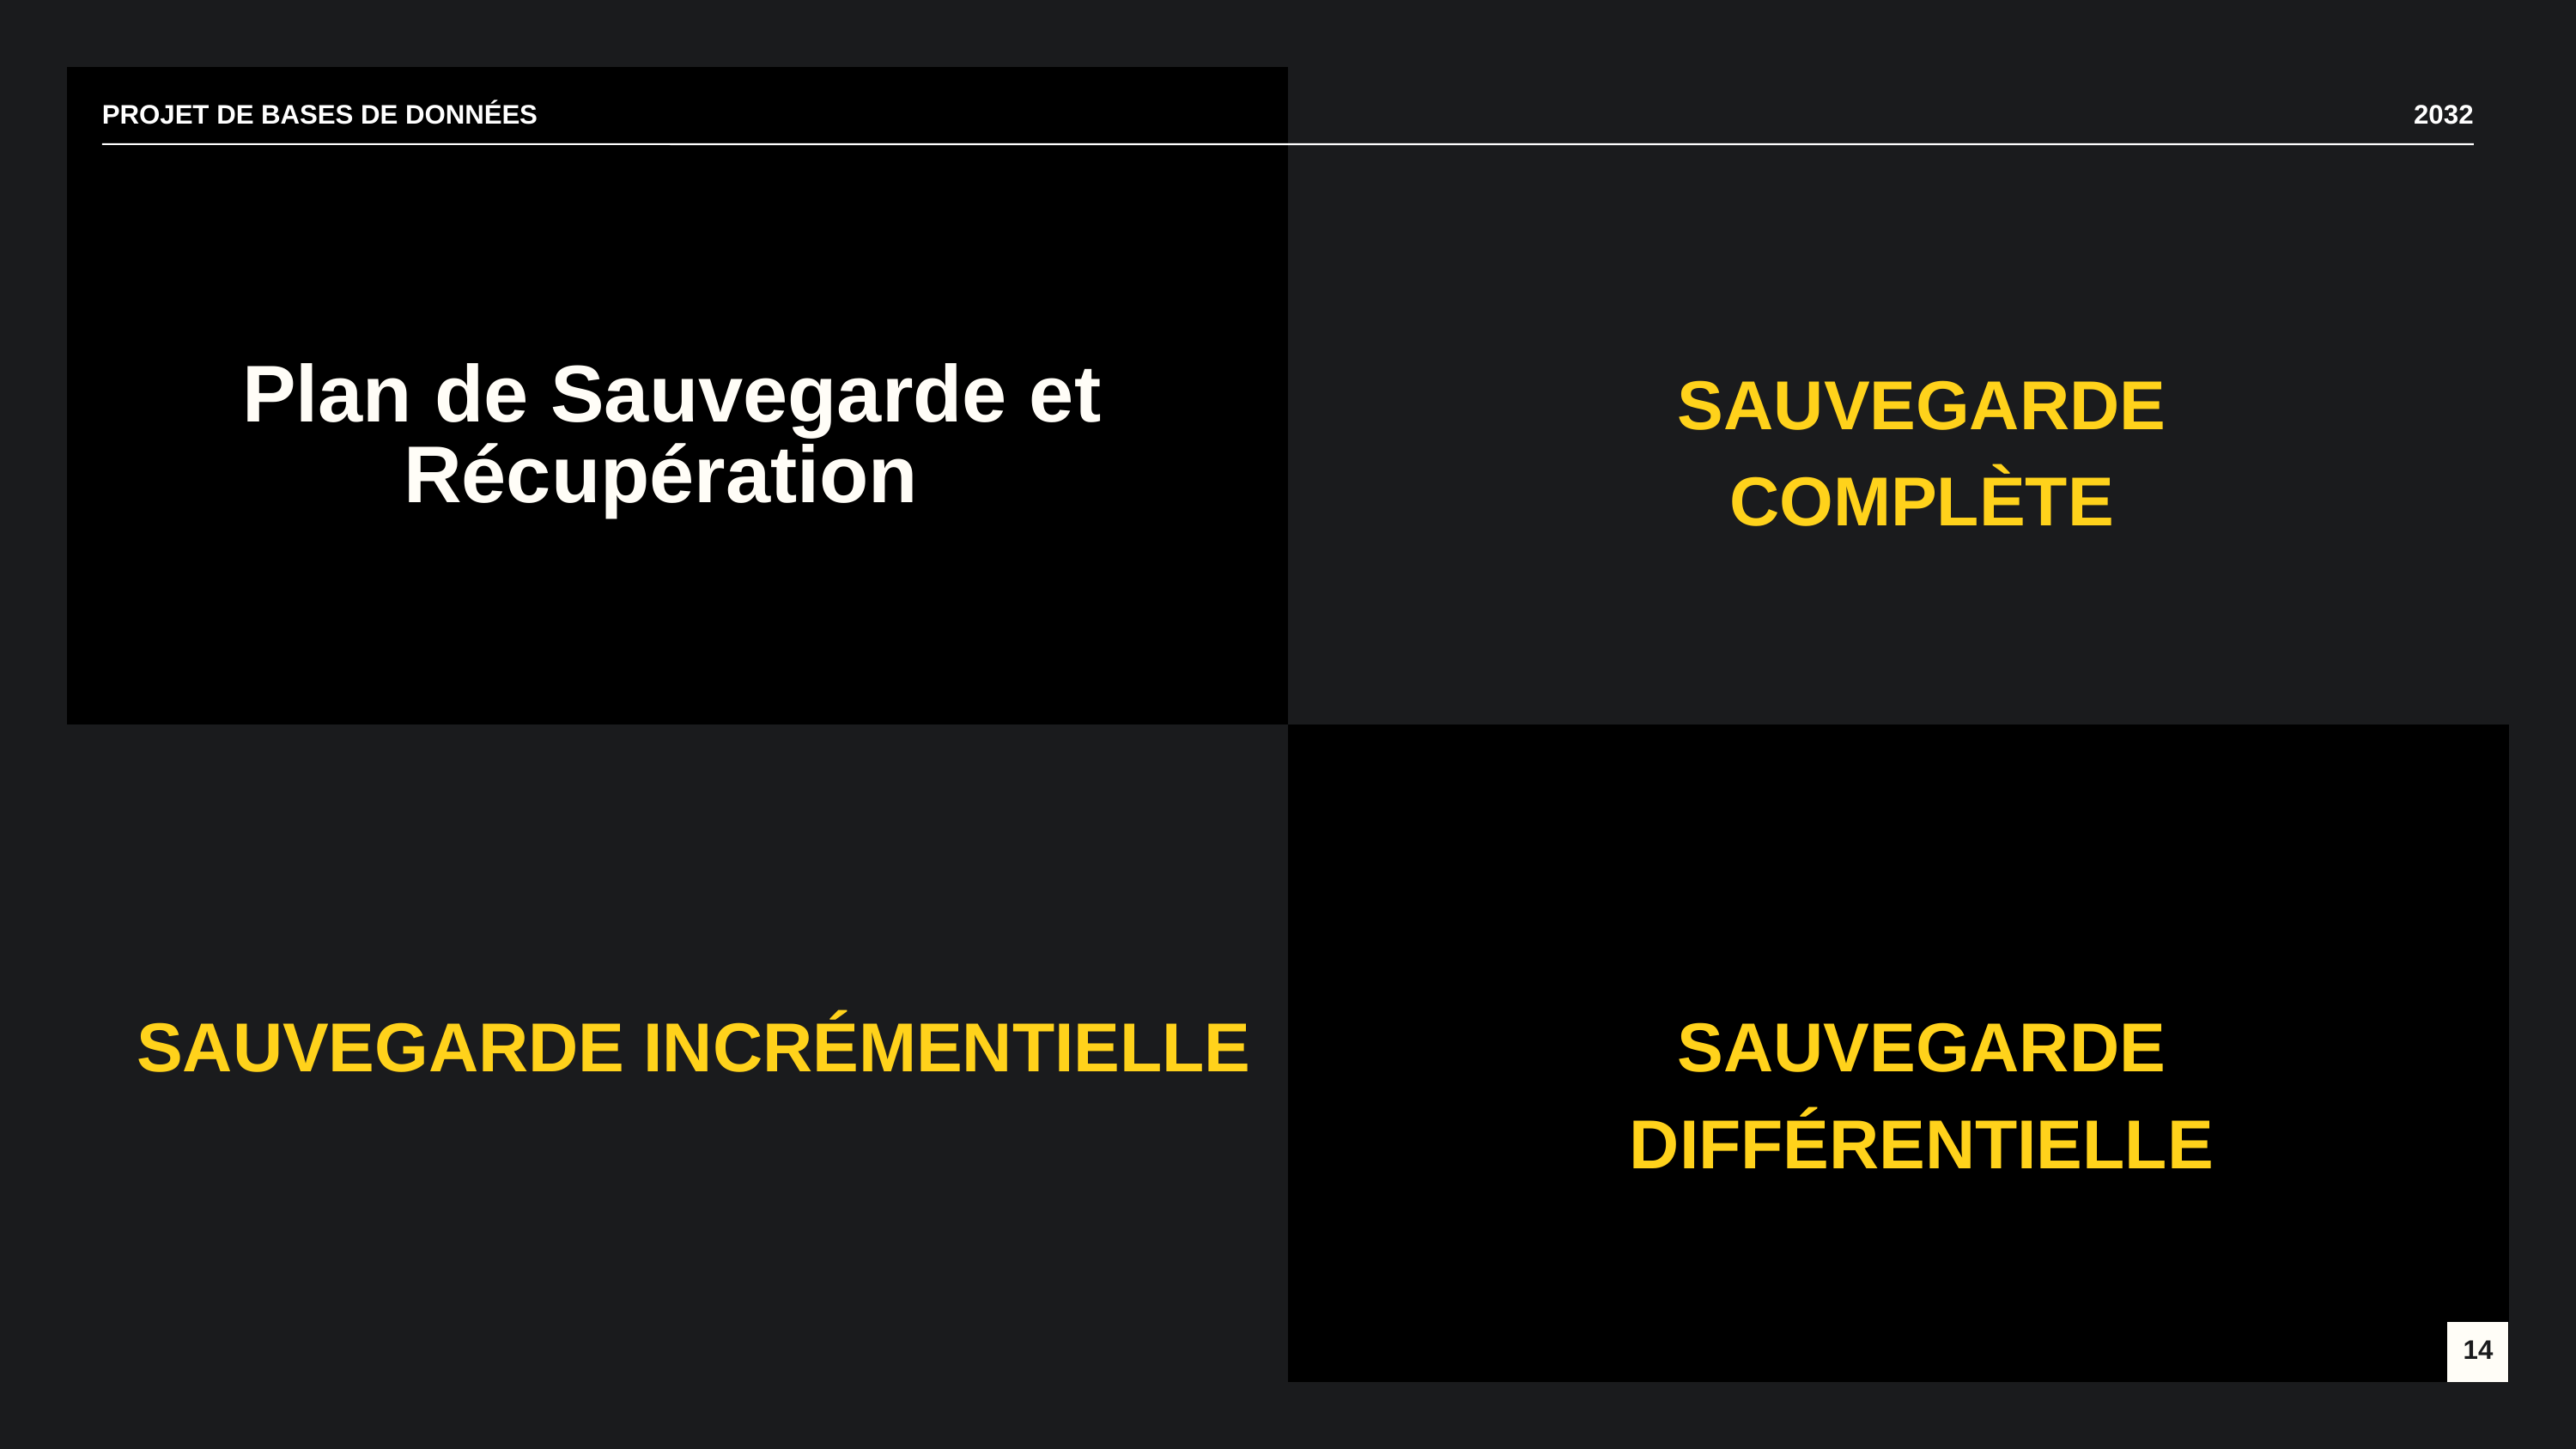

PROJET DE BASES DE DONNÉES
2032

SAUVEGARDE COMPLÈTE
 Plan de Sauvegarde et Récupération

SAUVEGARDE INCRÉMENTIELLE
SAUVEGARDE DIFFÉRENTIELLE

14